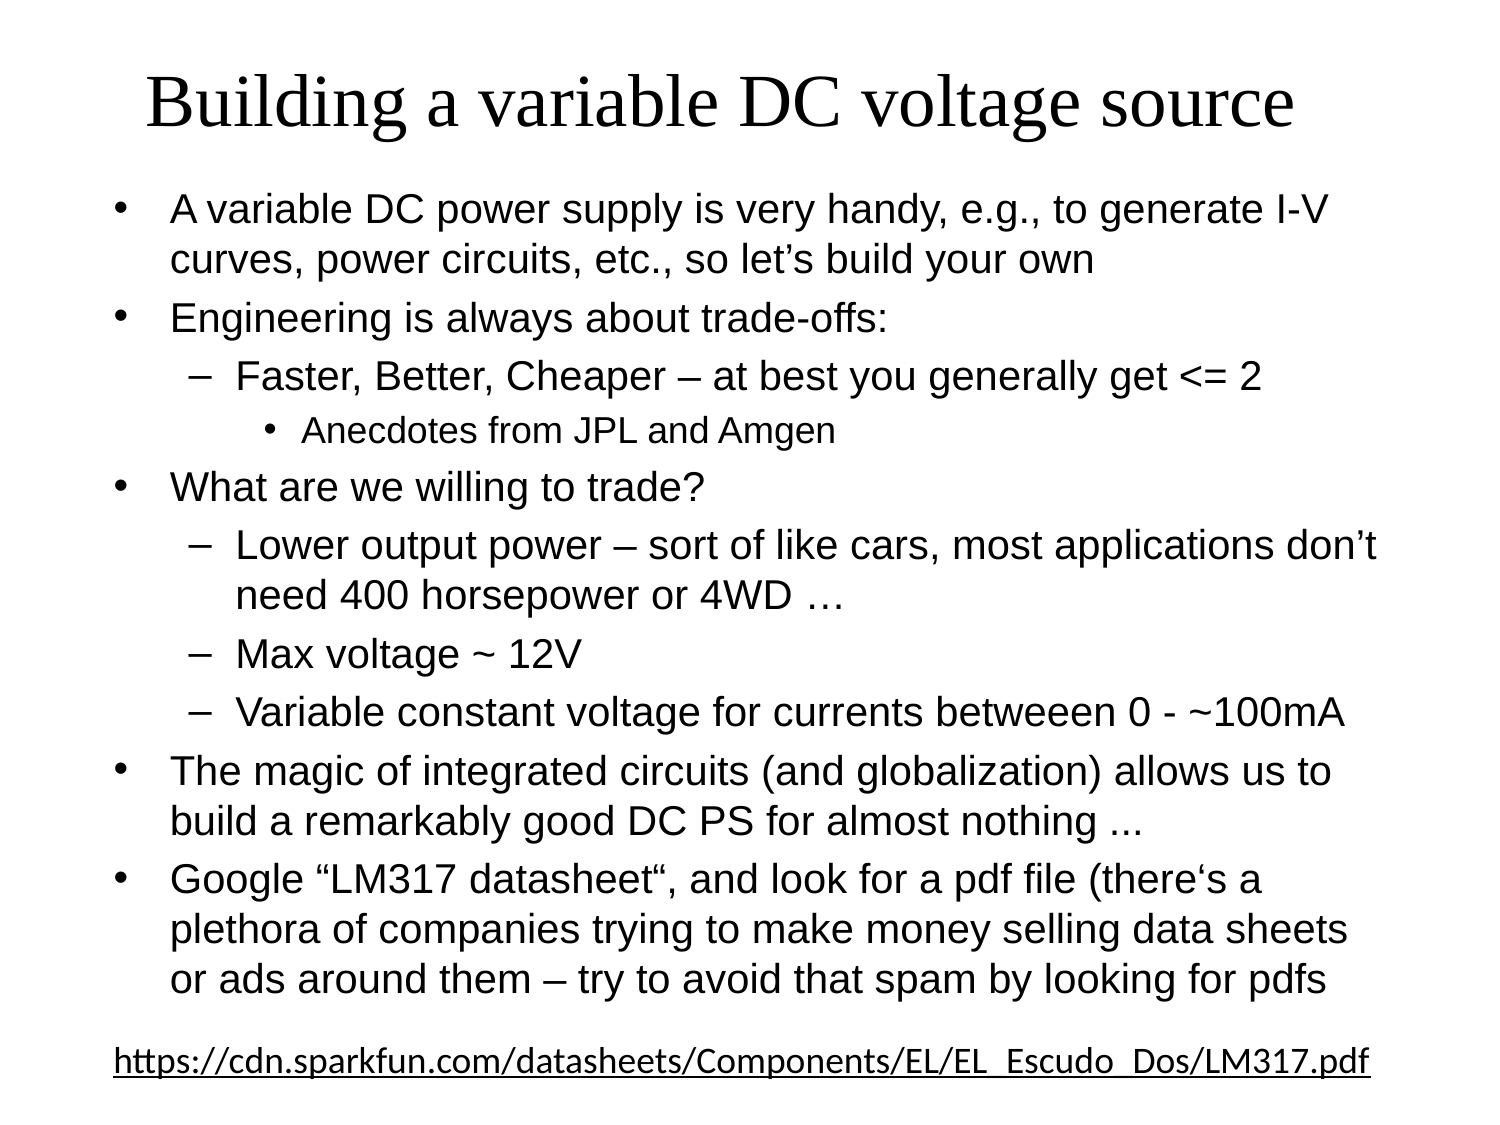

Building a variable DC voltage source
# Building a Variable DC Power Supply
A variable DC power supply is very handy, e.g., to generate I-V curves, power circuits, etc., so let’s build your own
Engineering is always about trade-offs:
Faster, Better, Cheaper – at best you generally get <= 2
Anecdotes from JPL and Amgen
What are we willing to trade?
Lower output power – sort of like cars, most applications don’t need 400 horsepower or 4WD …
Max voltage ~ 12V
Variable constant voltage for currents betweeen 0 - ~100mA
The magic of integrated circuits (and globalization) allows us to build a remarkably good DC PS for almost nothing ...
Google “LM317 datasheet“, and look for a pdf file (there‘s a plethora of companies trying to make money selling data sheets or ads around them – try to avoid that spam by looking for pdfs

https://cdn.sparkfun.com/datasheets/Components/EL/EL_Escudo_Dos/LM317.pdf